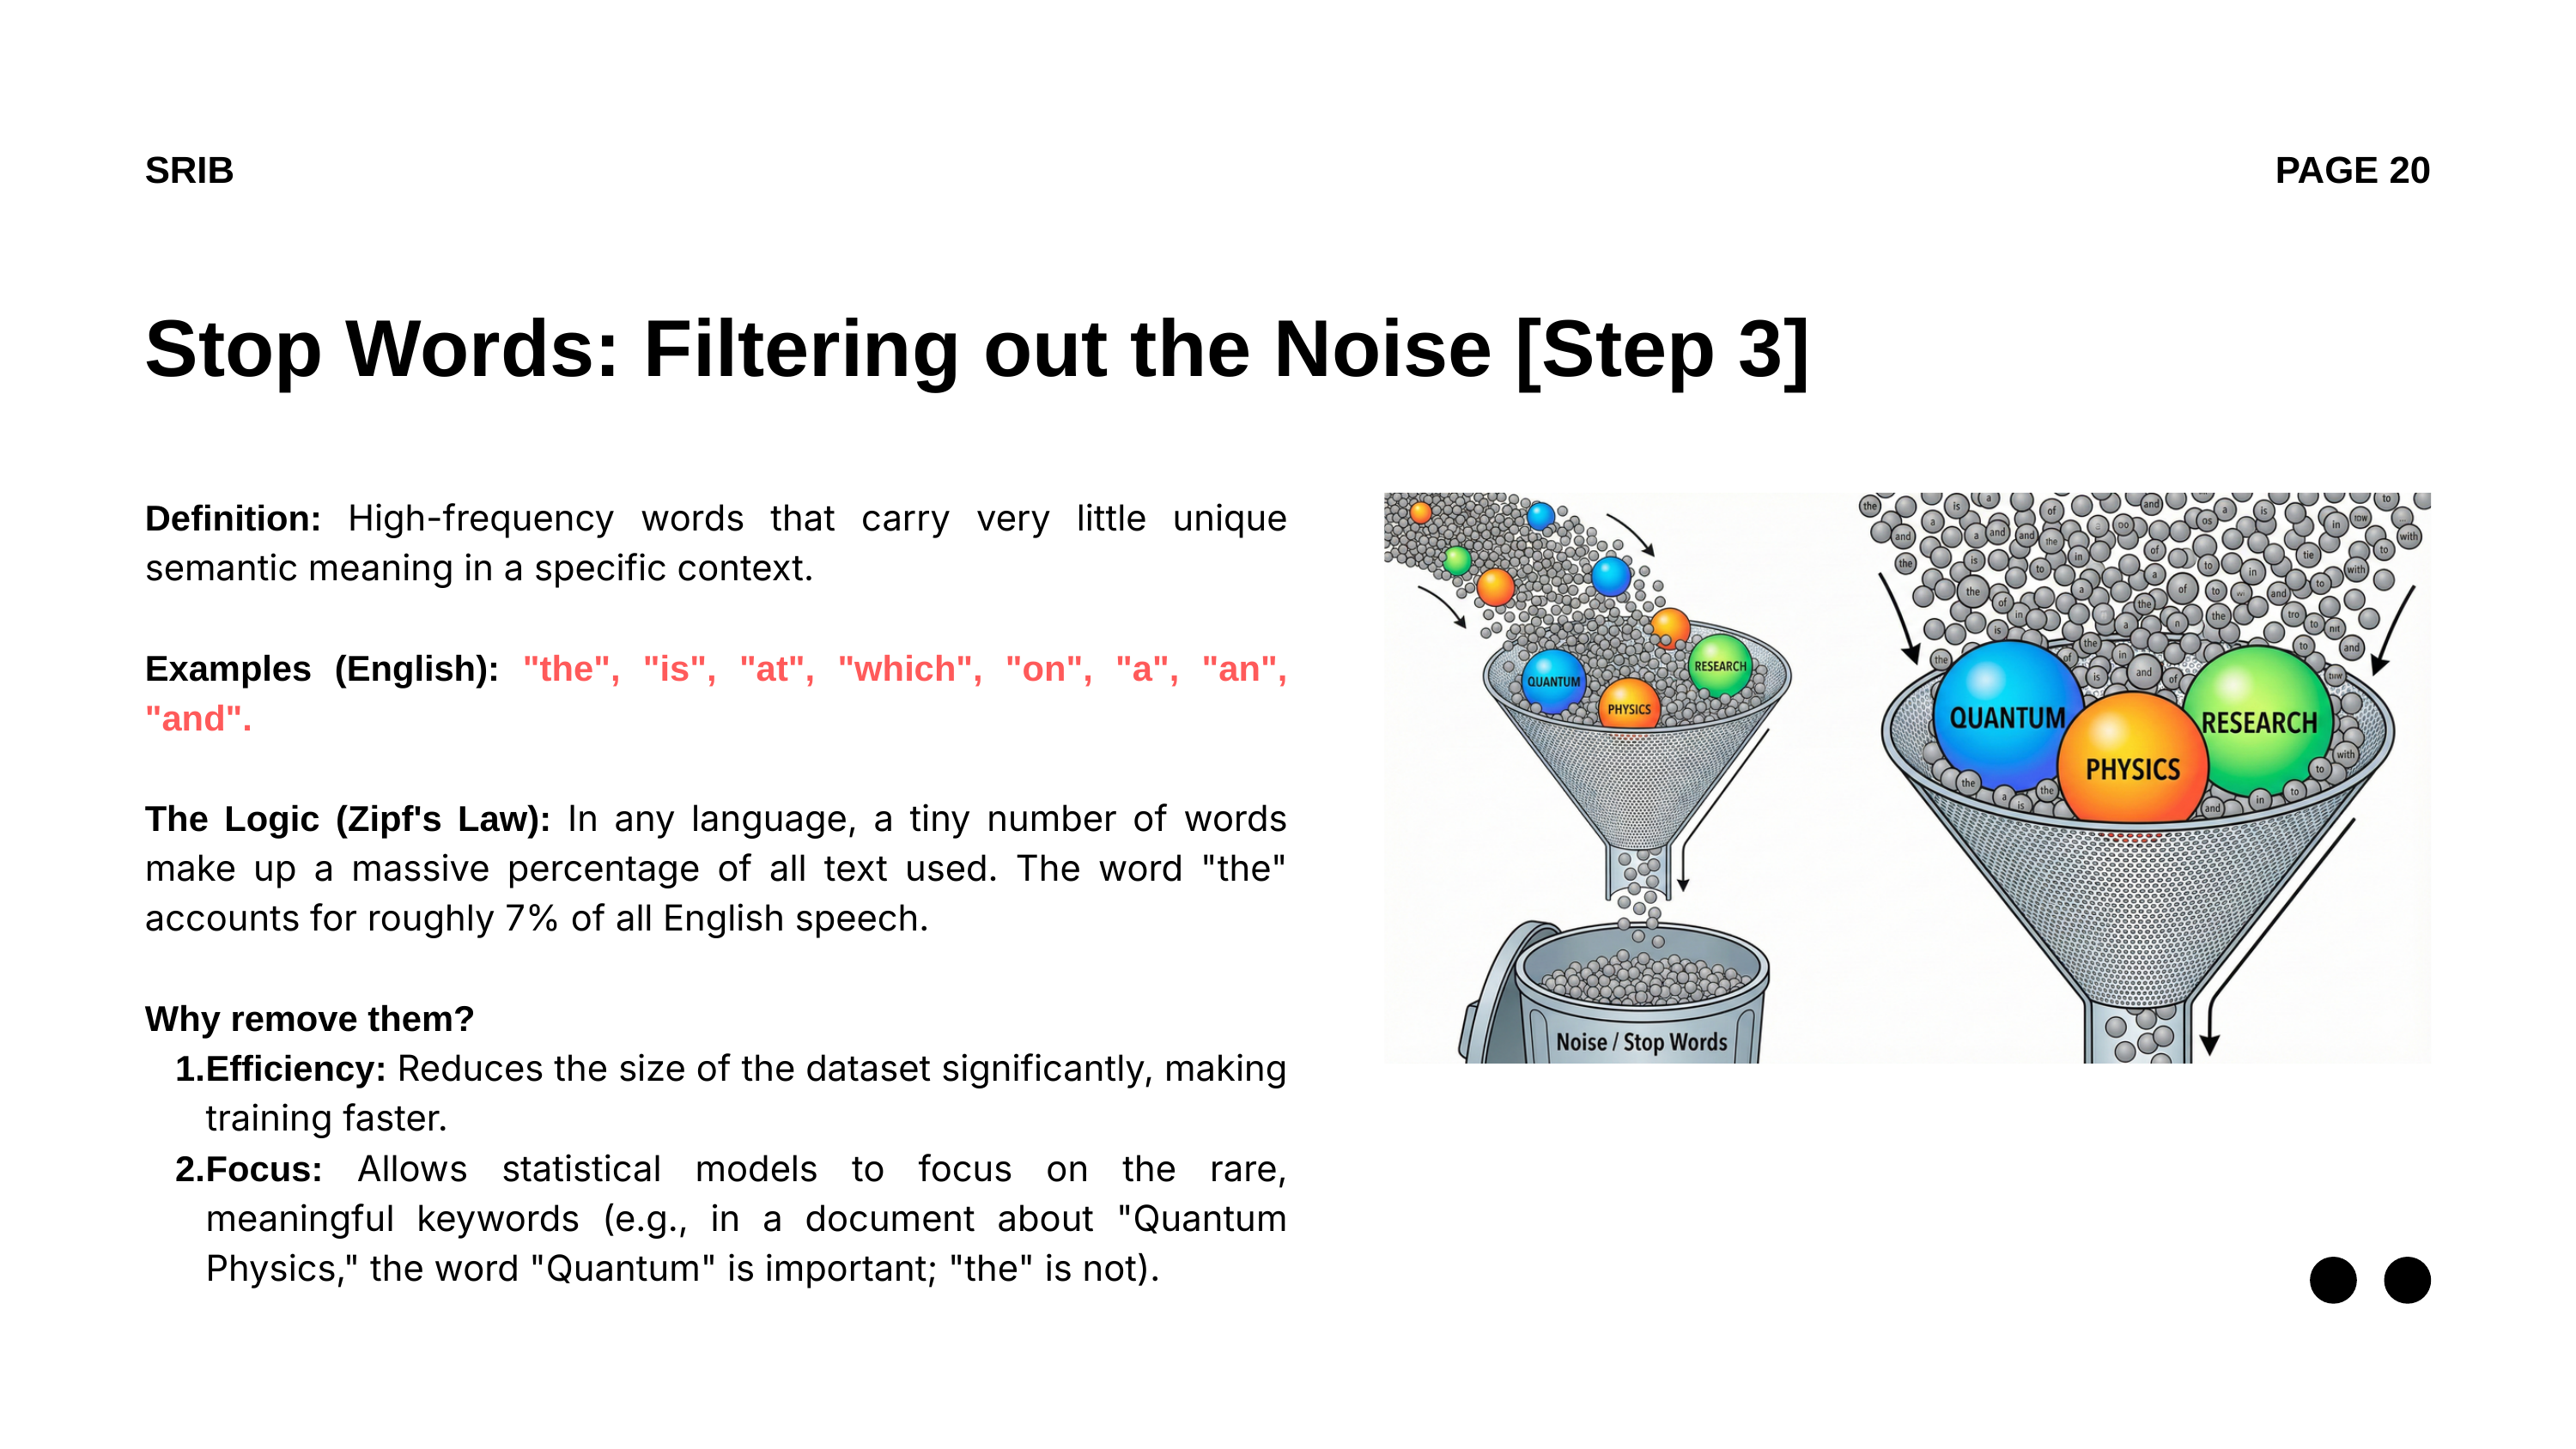

SRIB
PAGE 20
Stop Words: Filtering out the Noise [Step 3]
Definition: High-frequency words that carry very little unique semantic meaning in a specific context.

Examples (English): "the", "is", "at", "which", "on", "a", "an", "and".

The Logic (Zipf's Law): In any language, a tiny number of words make up a massive percentage of all text used. The word "the" accounts for roughly 7% of all English speech.

Why remove them?
Efficiency: Reduces the size of the dataset significantly, making training faster.
Focus: Allows statistical models to focus on the rare, meaningful keywords (e.g., in a document about "Quantum Physics," the word "Quantum" is important; "the" is not).